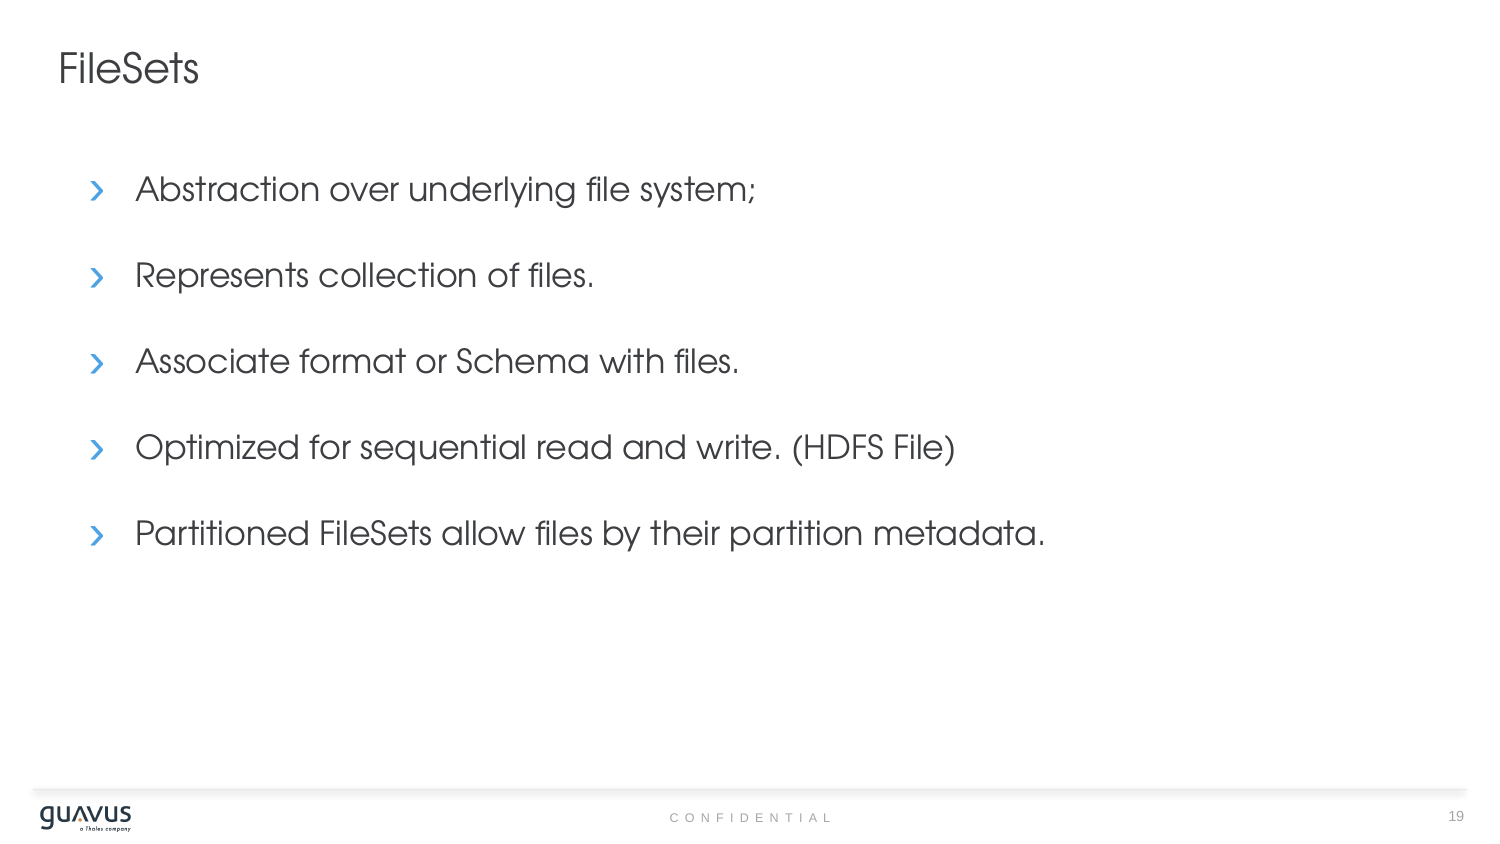

# FileSets
Abstraction over underlying file system;
Represents collection of files.
Associate format or Schema with files.
Optimized for sequential read and write. (HDFS File)
Partitioned FileSets allow files by their partition metadata.